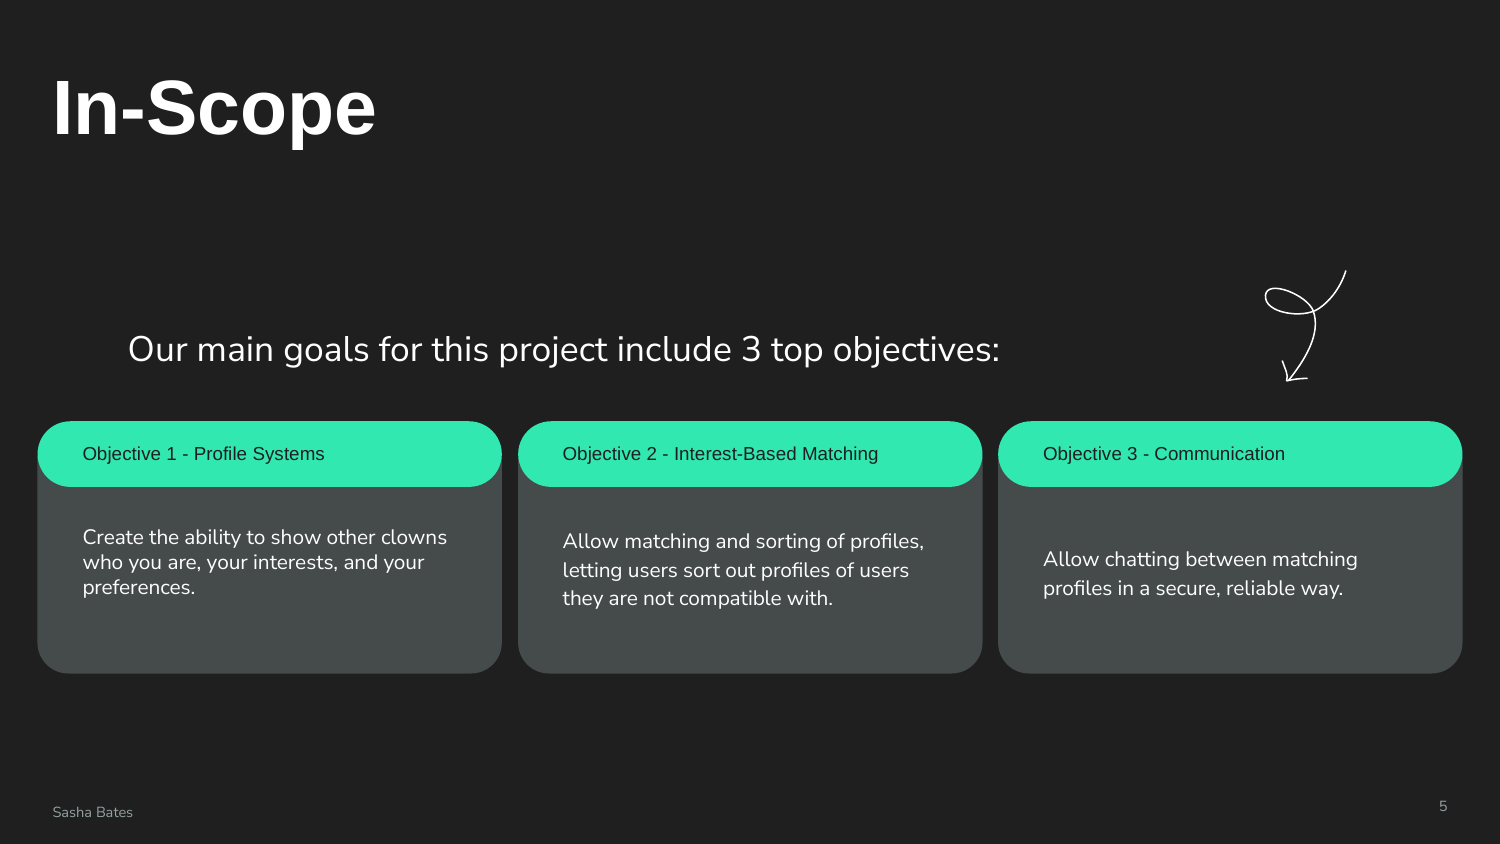

# In-Scope

Our main goals for this project include 3 top objectives:

Objective 1 - Profile Systems
Objective 2 - Interest-Based Matching

Objective 3 - Communication

Create the ability to show other clowns who you are, your interests, and your preferences.
Allow matching and sorting of profiles, letting users sort out profiles of users they are not compatible with.
Allow chatting between matching profiles in a secure, reliable way.
Sasha Bates